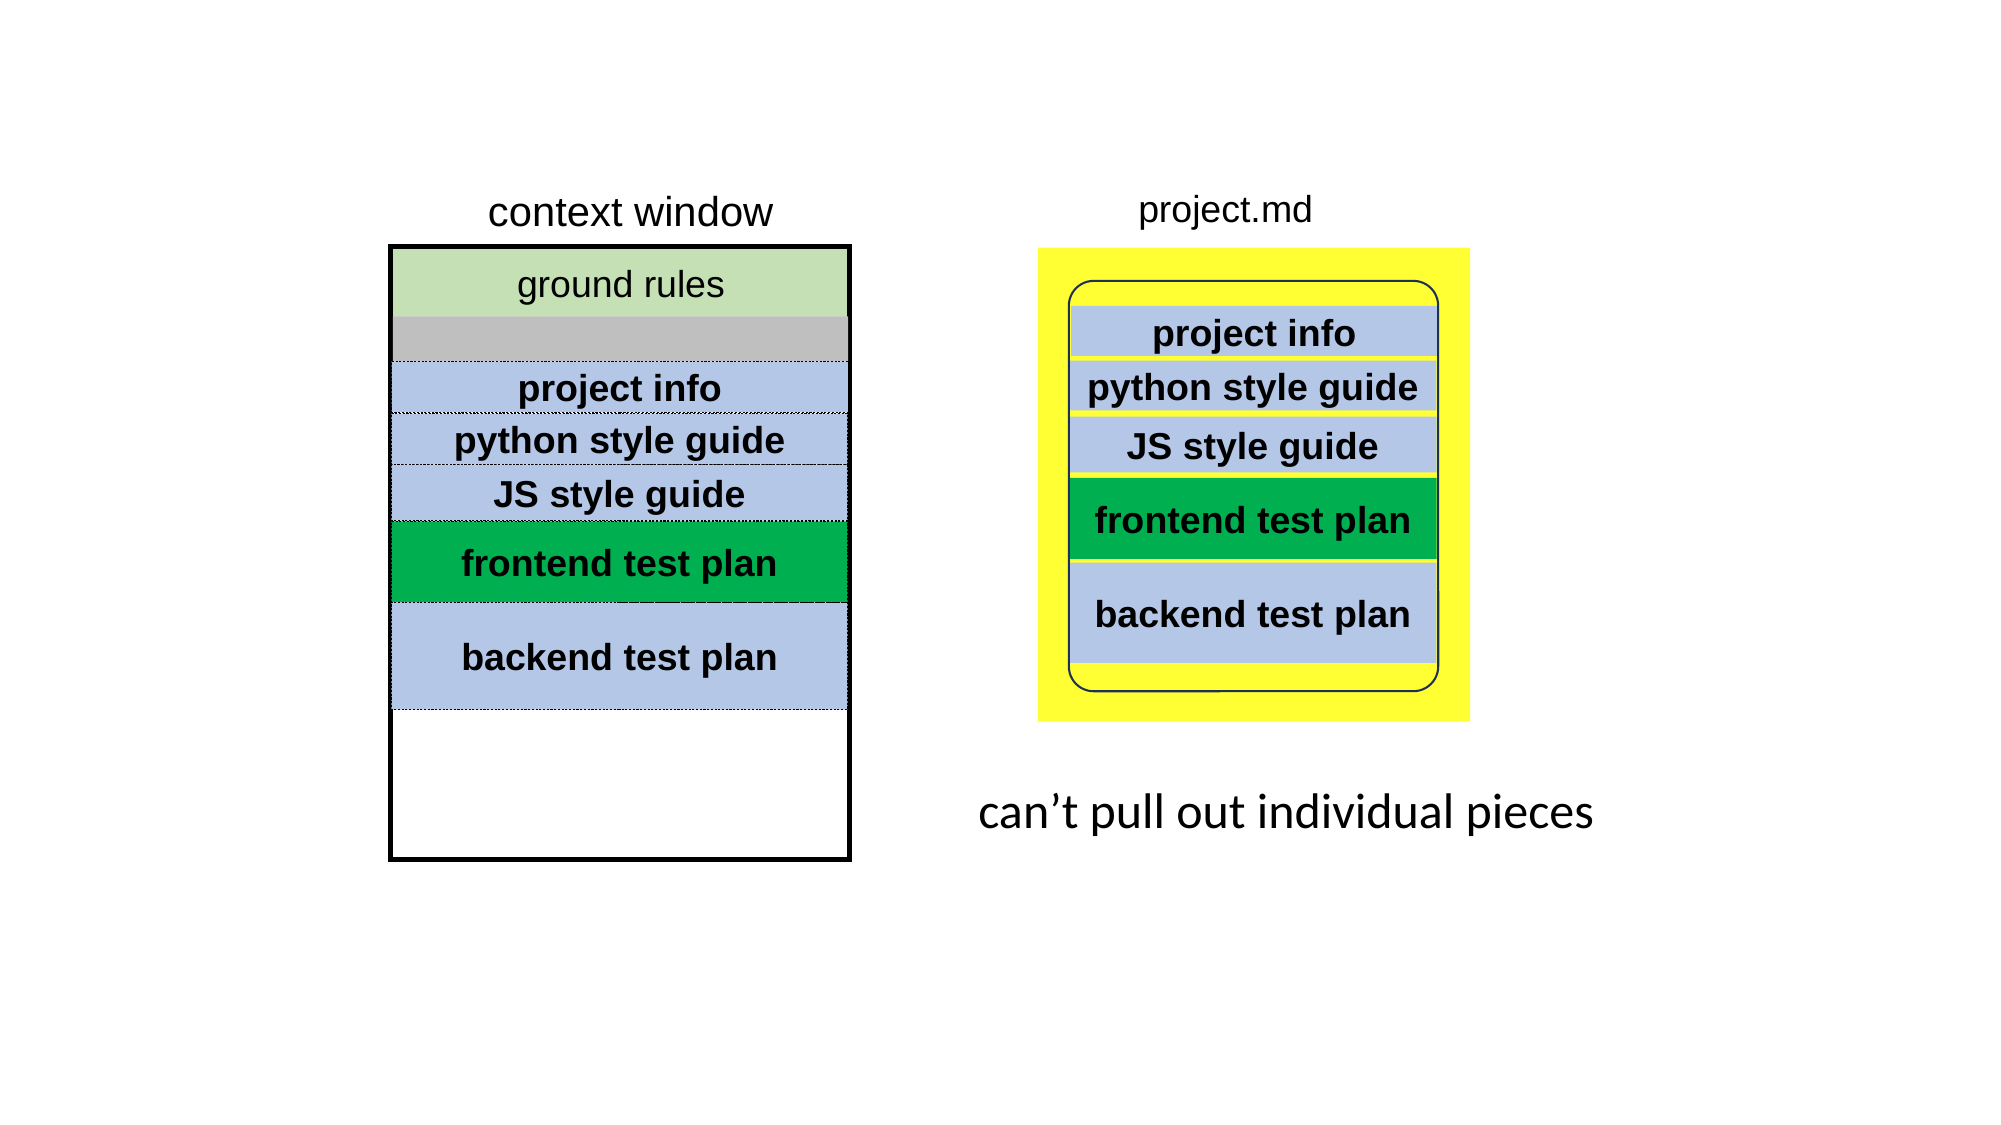

project.md
context window

ground rules

project info

python style guide
project info
python style guide
JS style guide
JS style guide
frontend test plan
frontend test plan
backend test plan
backend test plan
can’t pull out individual pieces